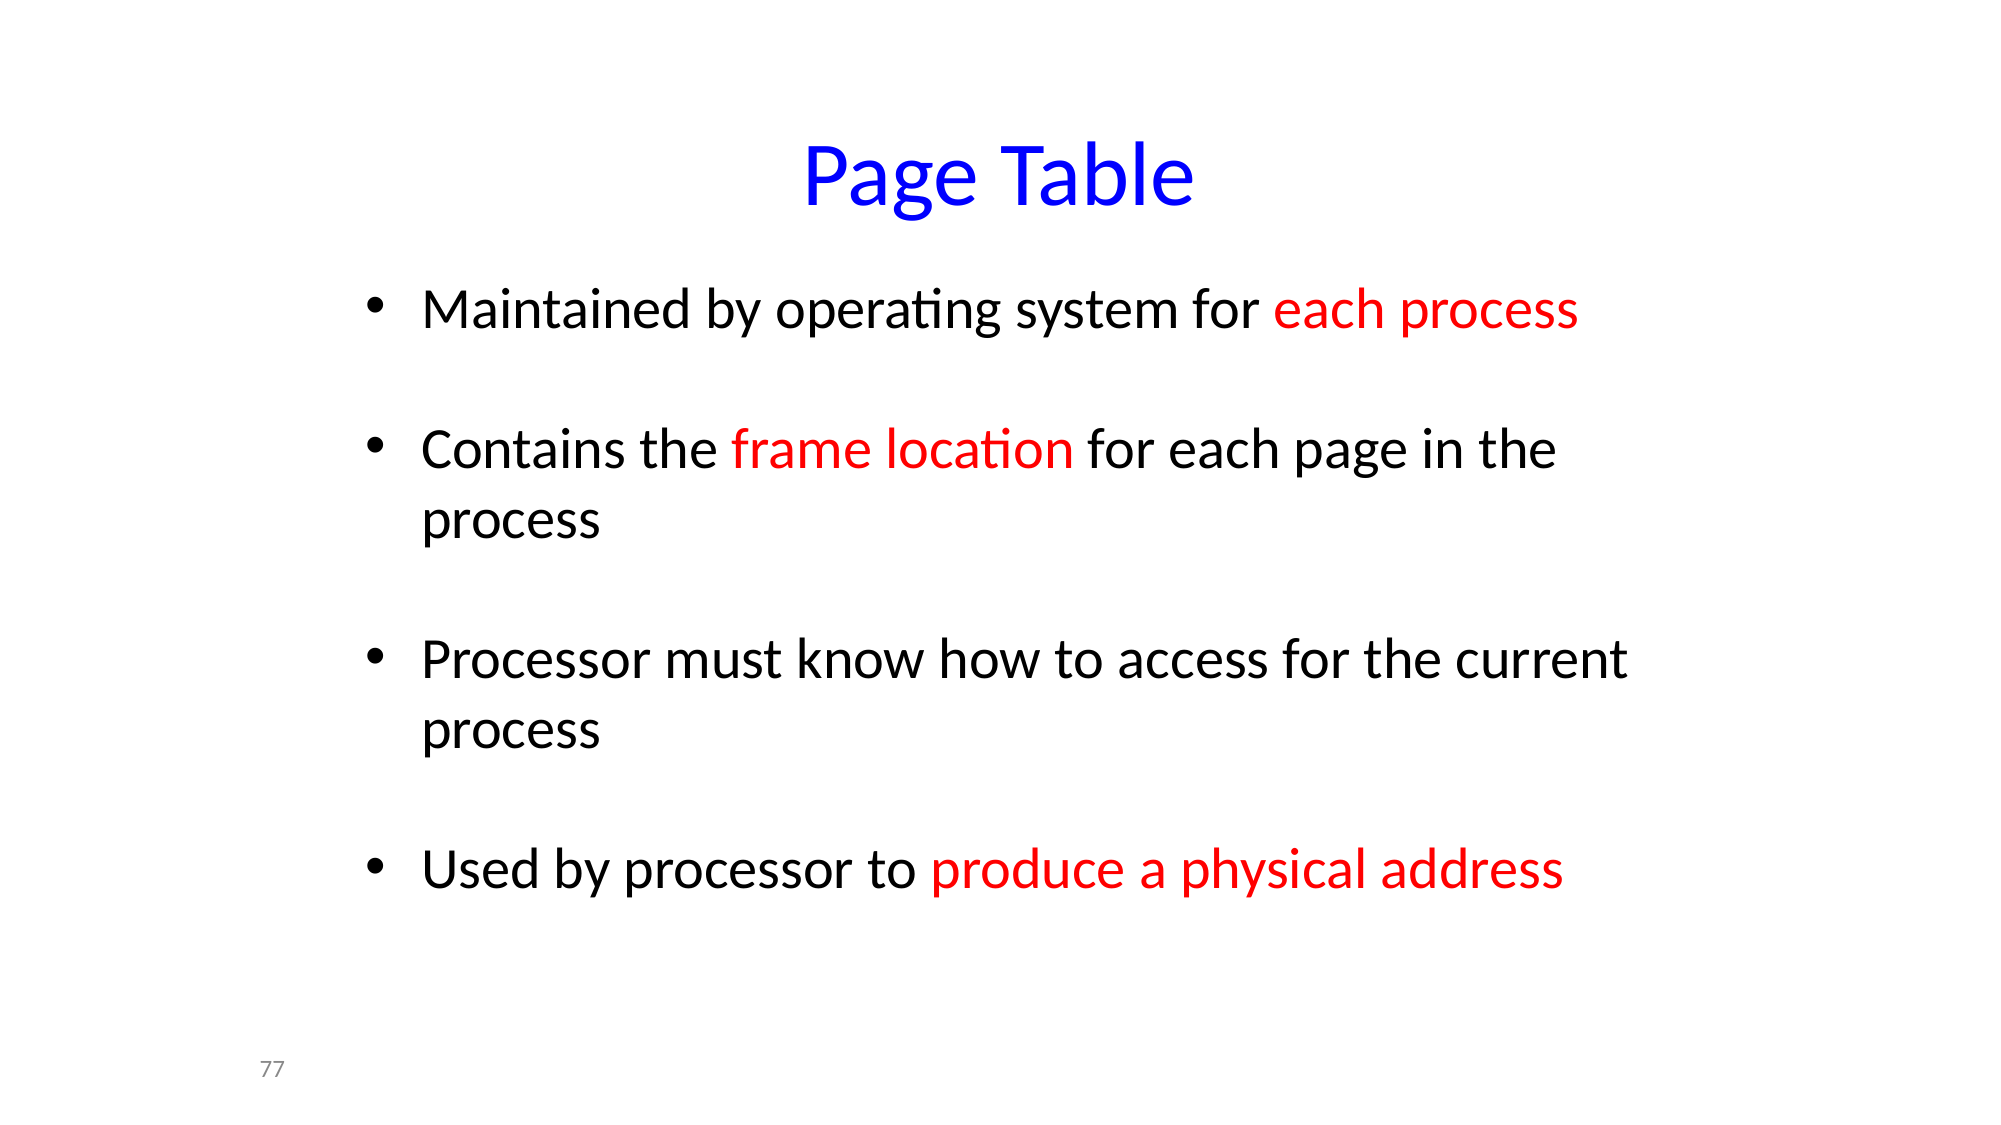

# Page Table
Maintained by operating system for each process

Contains the frame location for each page in the process

Processor must know how to access for the current process

Used by processor to produce a physical address

77